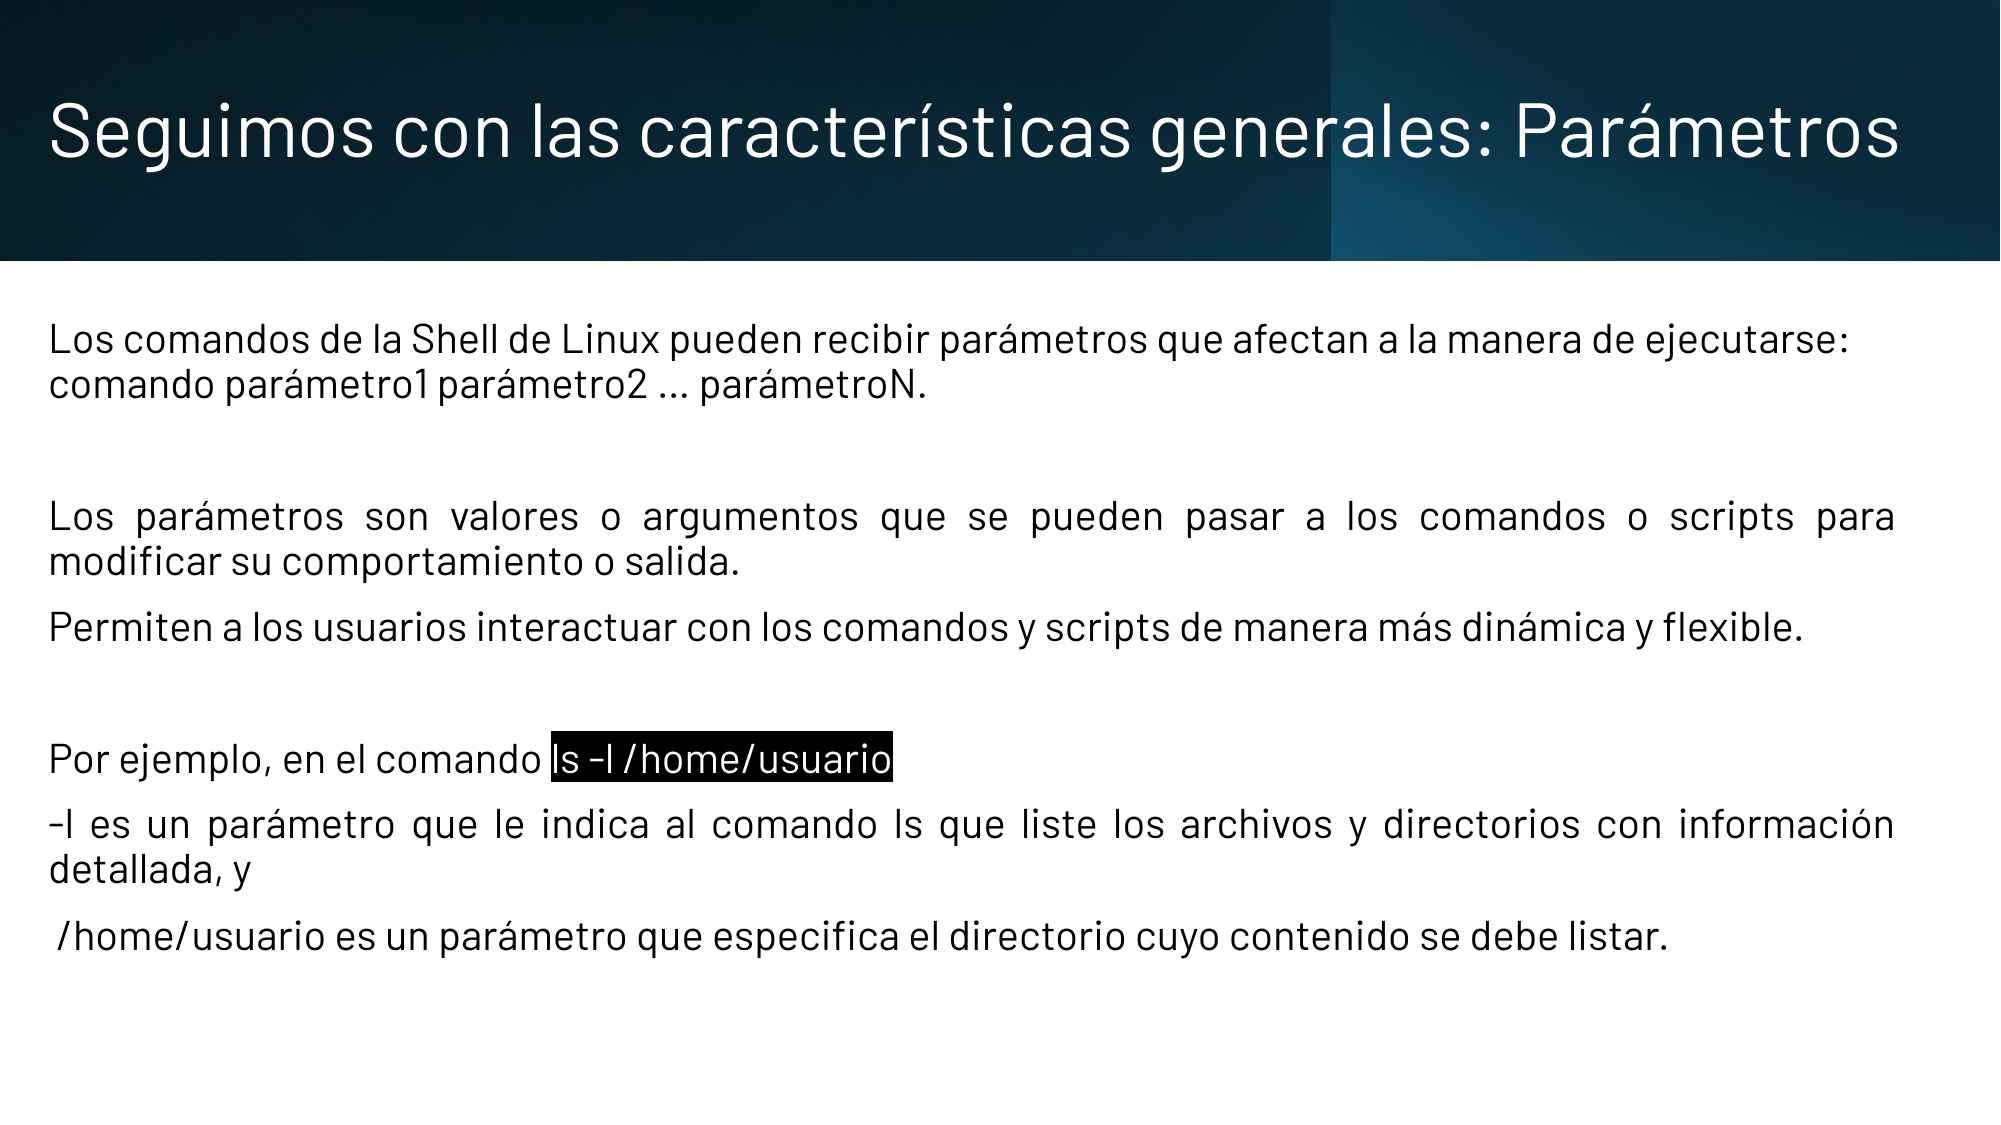

# Seguimos con las características generales: Parámetros
Los comandos de la Shell de Linux pueden recibir parámetros que afectan a la manera de ejecutarse: comando parámetro1 parámetro2 … parámetroN.

Los parámetros son valores o argumentos que se pueden pasar a los comandos o scripts para modificar su comportamiento o salida.
Permiten a los usuarios interactuar con los comandos y scripts de manera más dinámica y flexible.

Por ejemplo, en el comando ls -l /home/usuario
-l es un parámetro que le indica al comando ls que liste los archivos y directorios con información detallada, y
 /home/usuario es un parámetro que especifica el directorio cuyo contenido se debe listar.